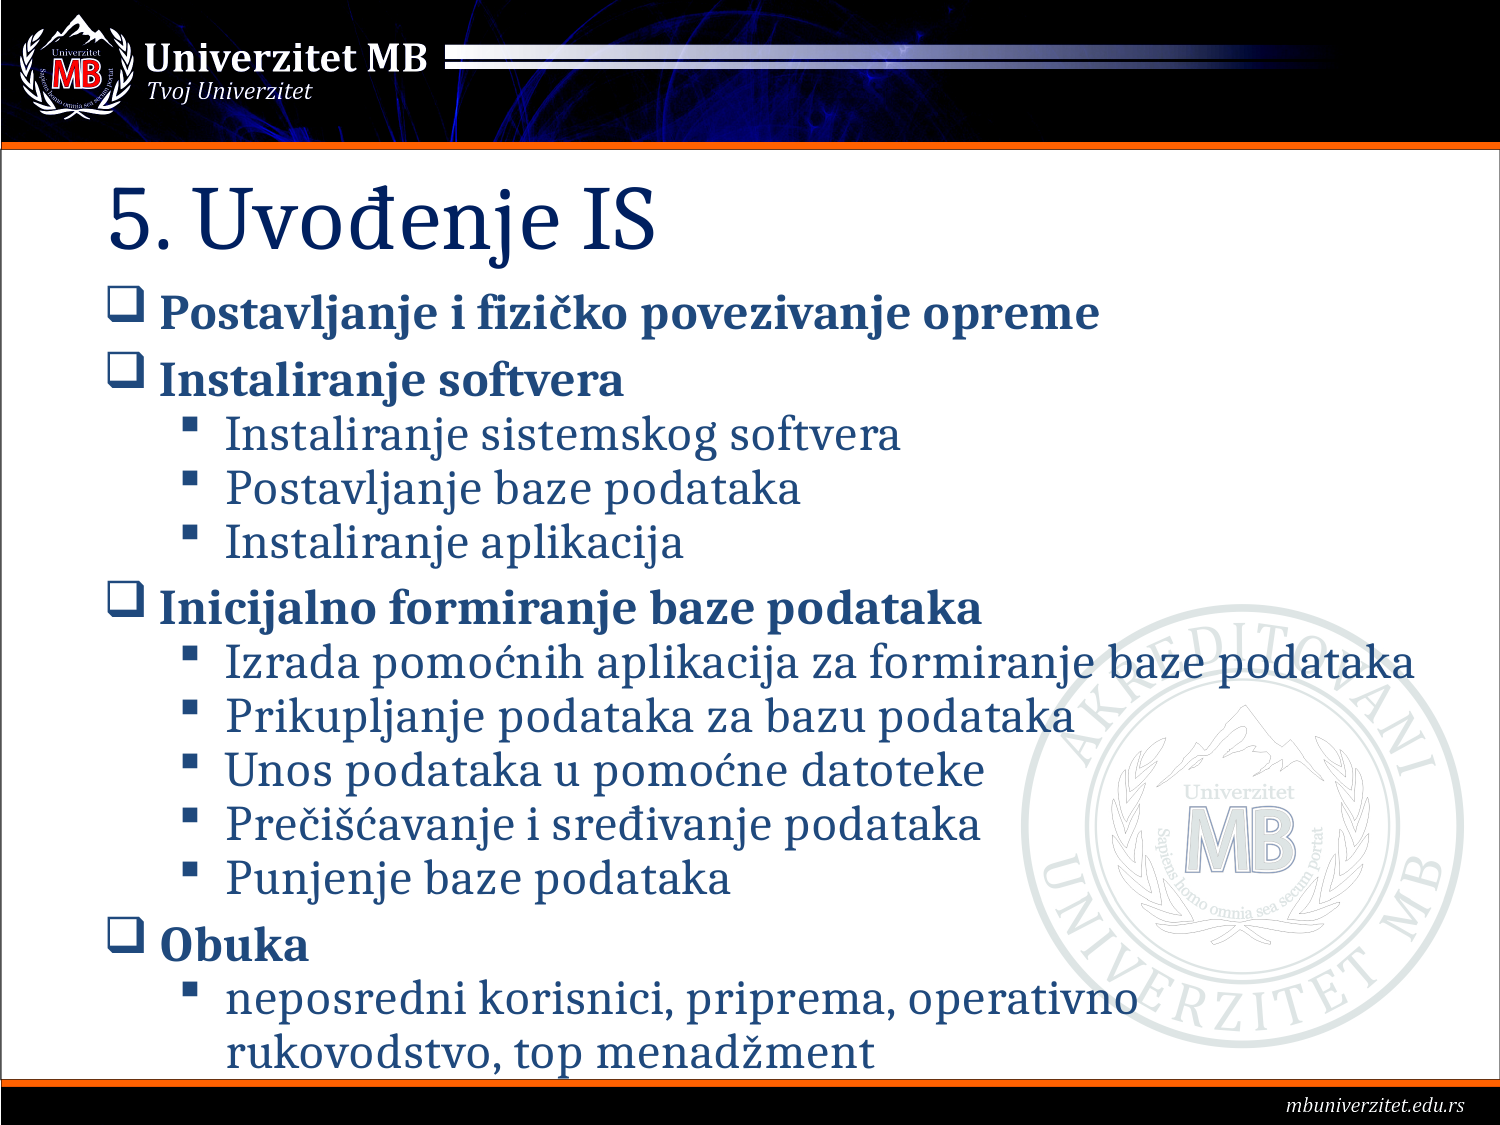

# 5. Uvođenje IS
Postavljanje i fizičko povezivanje opreme
Instaliranje softvera
Instaliranje sistemskog softvera
Postavljanje baze podataka
Instaliranje aplikacija
Inicijalno formiranje baze podataka
Izrada pomoćnih aplikacija za formiranje baze podataka
Prikupljanje podataka za bazu podataka
Unos podataka u pomoćne datoteke
Prečišćavanje i sređivanje podataka
Punjenje baze podataka
Obuka
neposredni korisnici, priprema, operativno rukovodstvo, top menadžment